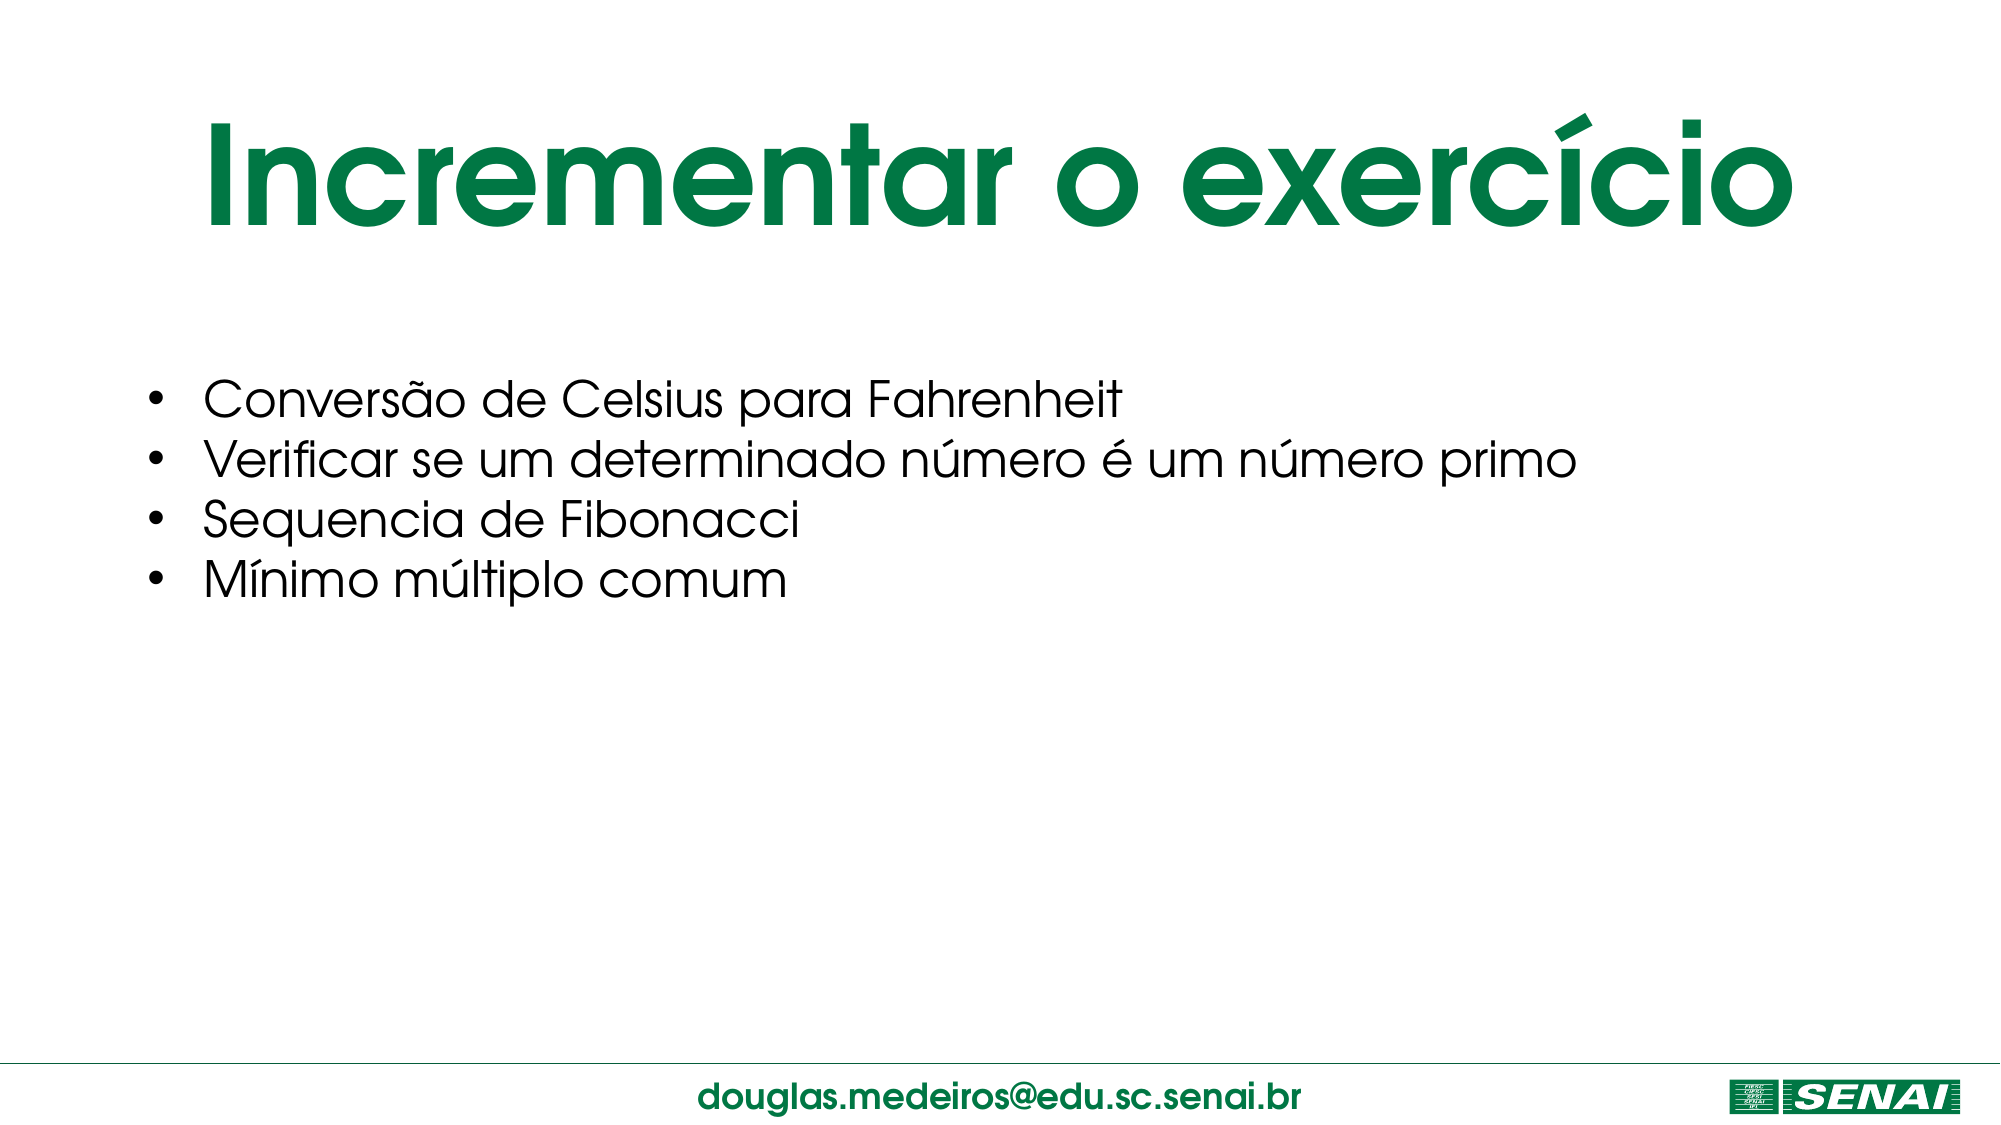

# Incrementar o exercício
Conversão de Celsius para Fahrenheit
Verificar se um determinado número é um número primo
Sequencia de Fibonacci
Mínimo múltiplo comum

douglas.medeiros@edu.sc.senai.br